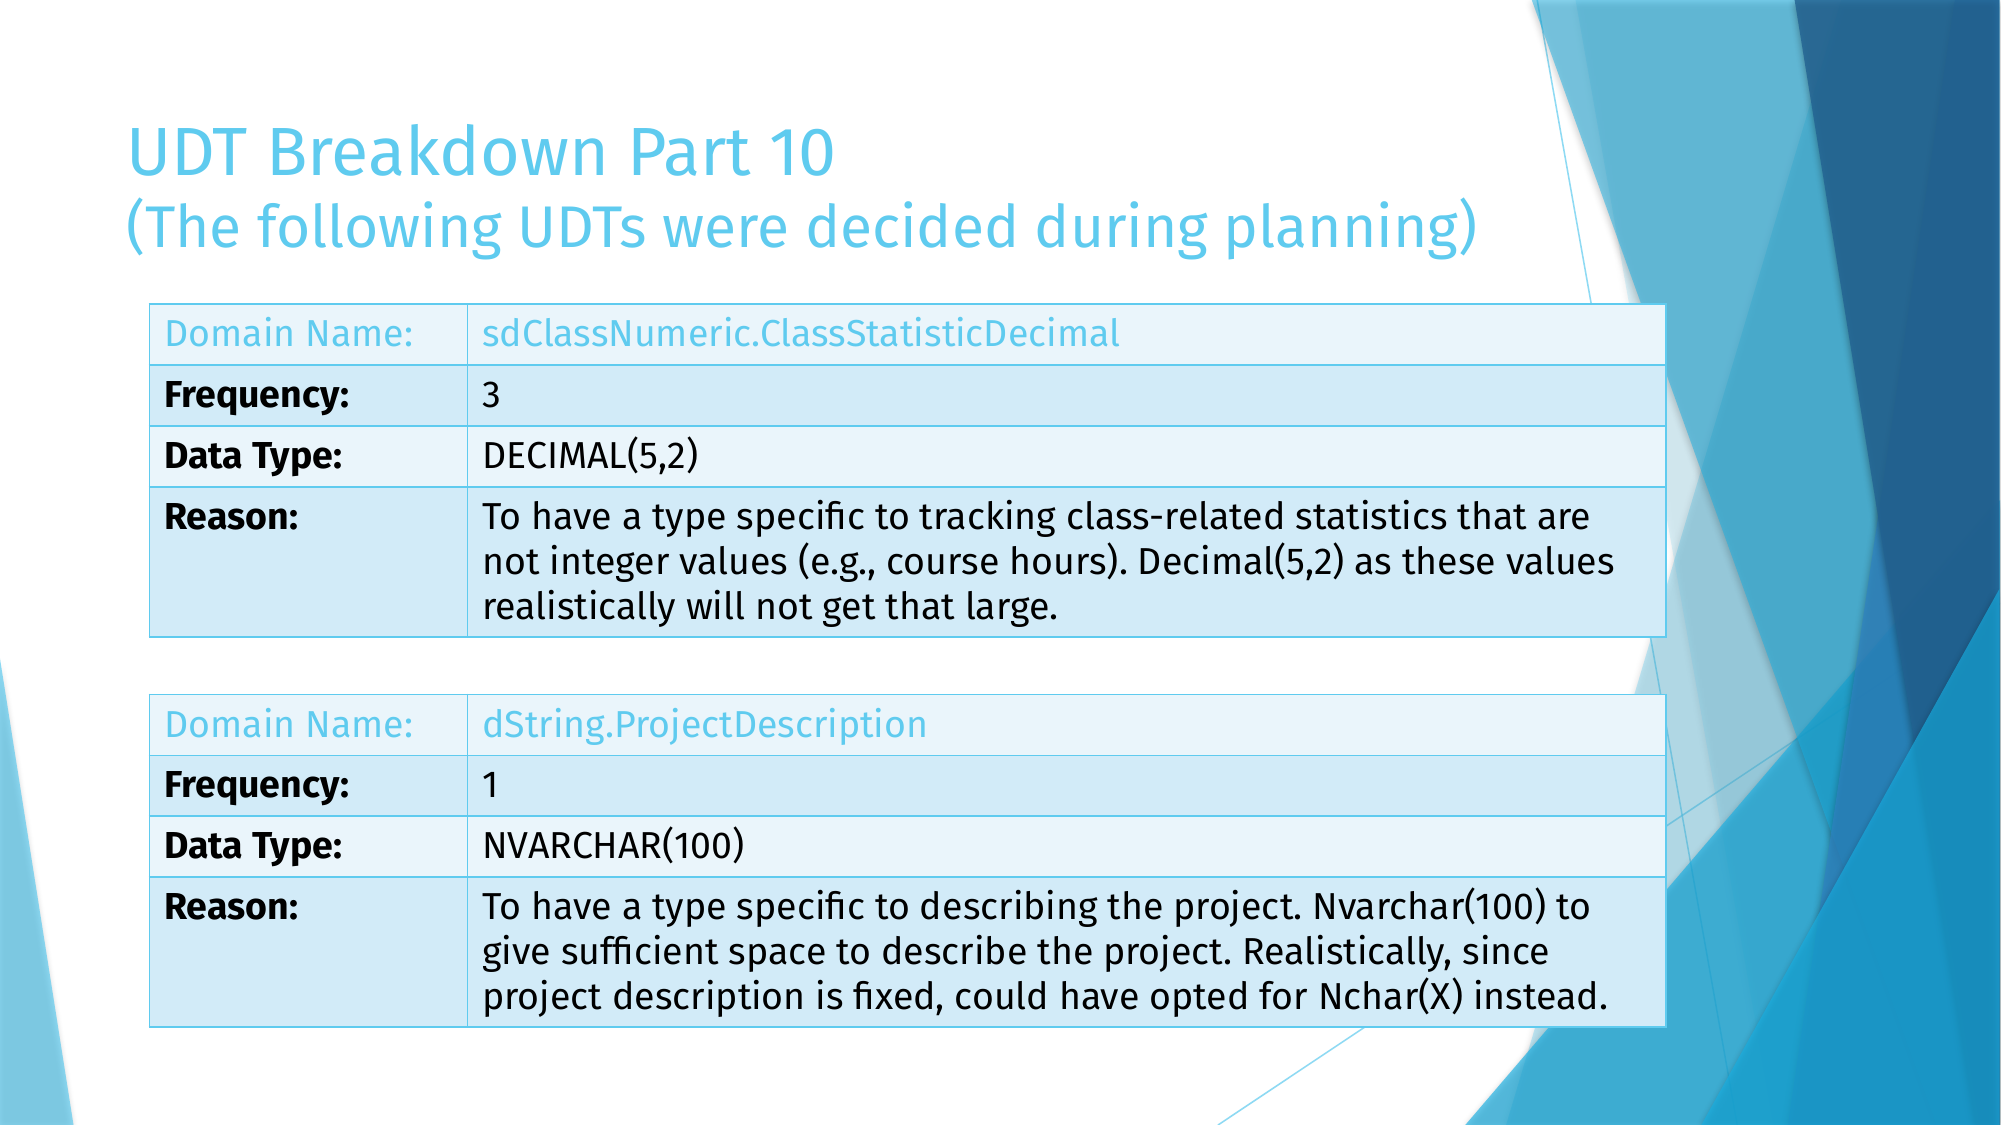

# UDT Breakdown Part 10 (The following UDTs were decided during planning)
| Domain Name: | sdClassNumeric.ClassStatisticDecimal |
| --- | --- |
| Frequency: | 3 |
| Data Type: | DECIMAL(5,2) |
| Reason: | To have a type specific to tracking class-related statistics that are not integer values (e.g., course hours). Decimal(5,2) as these values realistically will not get that large. |
| Domain Name: | dString.ProjectDescription |
| --- | --- |
| Frequency: | 1 |
| Data Type: | NVARCHAR(100) |
| Reason: | To have a type specific to describing the project. Nvarchar(100) to give sufficient space to describe the project. Realistically, since project description is fixed, could have opted for Nchar(X) instead. |